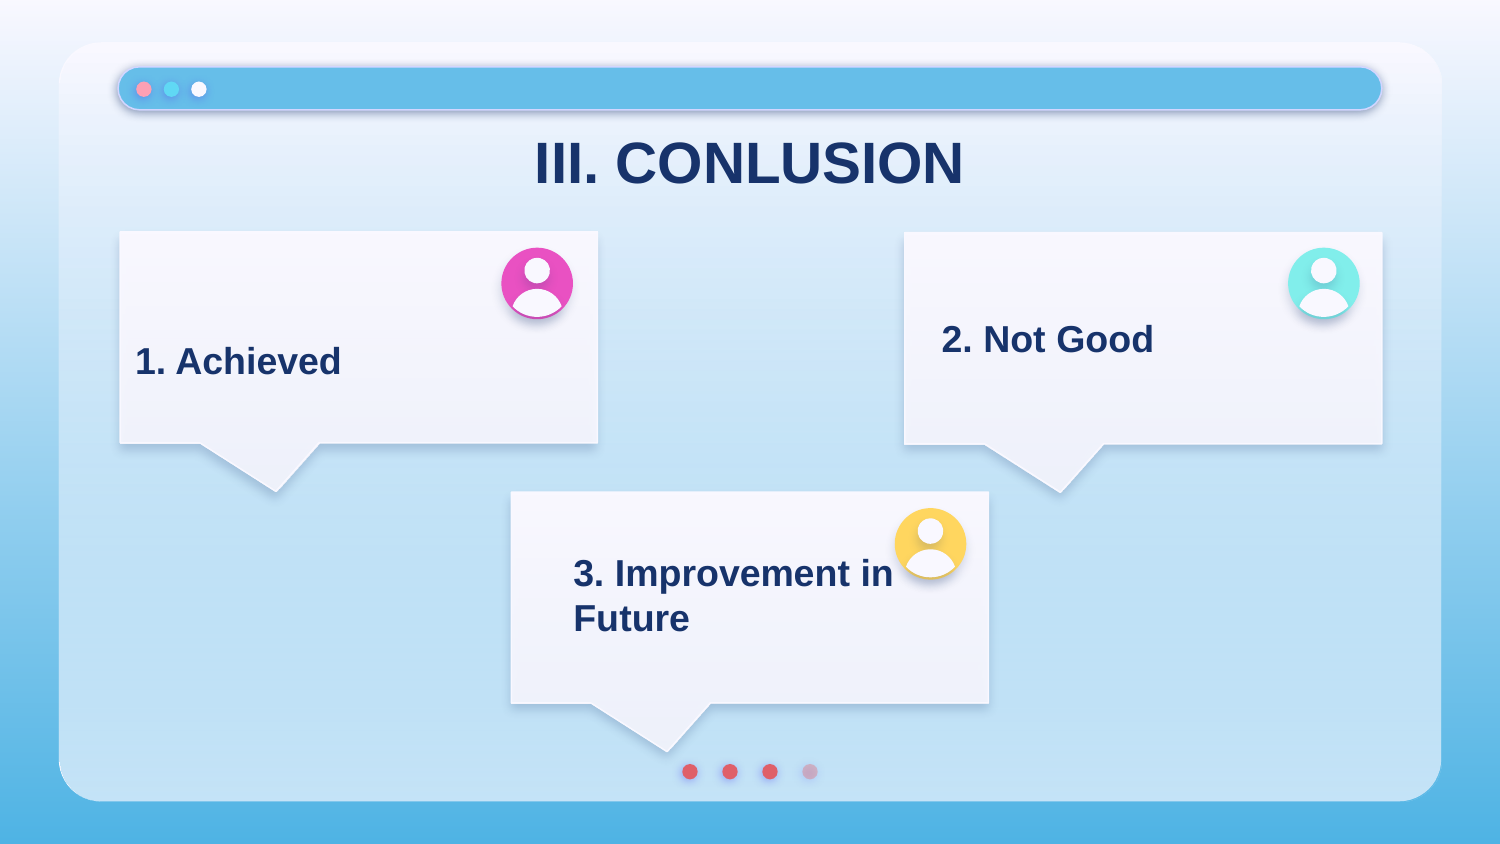

# III. CONLUSION

1. Achieved
2. Not Good

3. Improvement in Future